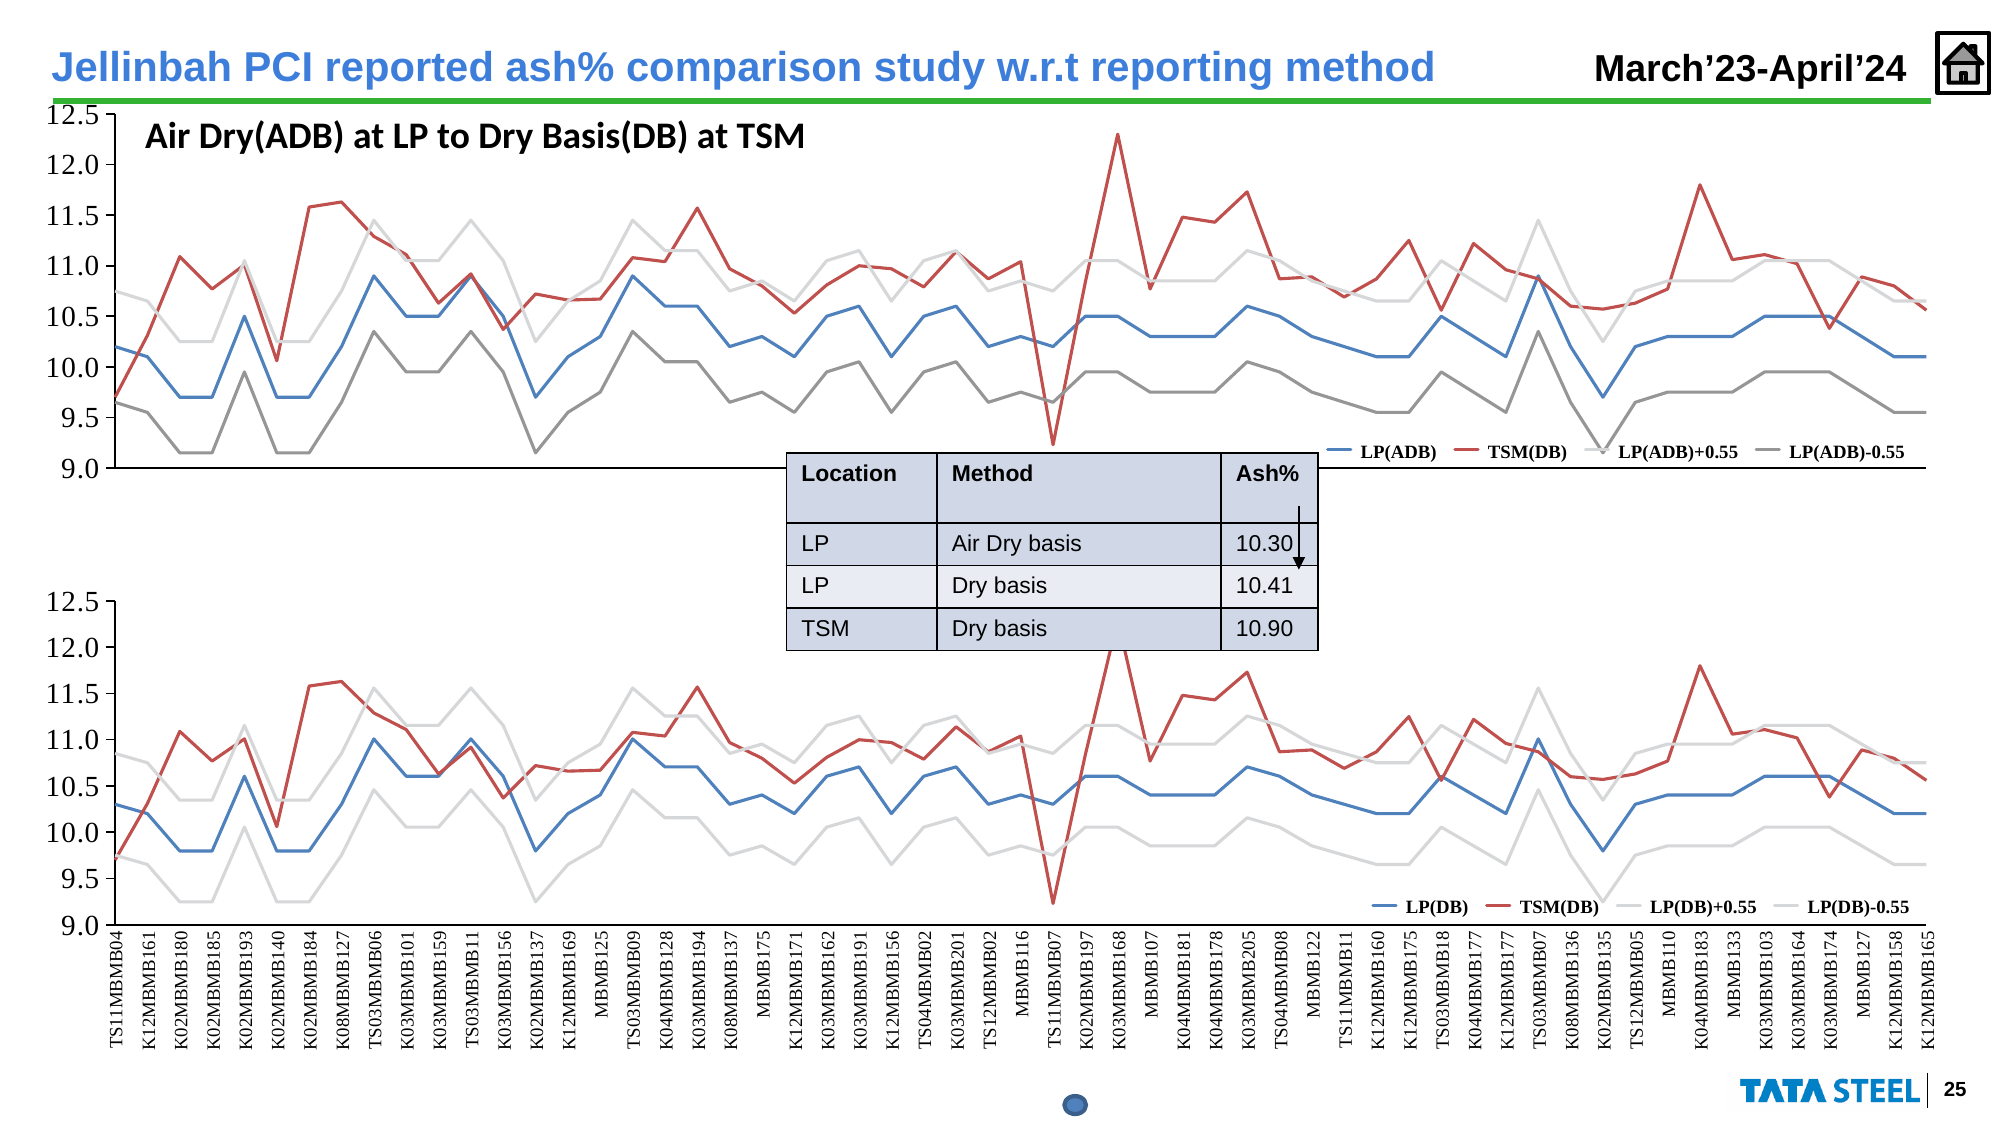

Jellinbah PCI reported ash% comparison study w.r.t reporting method               March’23-April’24

### Chart

| Category |  |  |  |  |
|---|---|---|---|---|
Air Dry(ADB) at LP to Dry Basis(DB) at TSM
LP(ADB)
TSM(DB)
LP(ADB)+0.55
LP(ADB)-0.55
| Location | Method | Ash% |
| --- | --- | --- |
| LP | Air Dry basis | 10.30 |
| LP | Dry basis | 10.41 |
| TSM | Dry basis | 10.90 |

### Chart

| Category |  |  |  |  |
|---|---|---|---|---|
LP(DB)
TSM(DB)
LP(DB)+0.55
LP(DB)-0.55
TS11MBMB04
K12MBMB161
K02MBMB180
K02MBMB185
K02MBMB193
K02MBMB140
K02MBMB184
K08MBMB127
TS03MBMB06
K03MBMB101
K03MBMB159
TS03MBMB11
K03MBMB156
K02MBMB137
K12MBMB169
MBMB125
TS03MBMB09
K04MBMB128
K03MBMB194
K08MBMB137
MBMB175
K12MBMB171
K03MBMB162
K03MBMB191
K12MBMB156
TS04MBMB02
K03MBMB201
TS12MBMB02
MBMB116
TS11MBMB07
K02MBMB197
K03MBMB168
MBMB107
K04MBMB181
K04MBMB178
K03MBMB205
TS04MBMB08
MBMB122
TS11MBMB11
K12MBMB160
K12MBMB175
TS03MBMB18
K04MBMB177
K12MBMB177
TS03MBMB07
K08MBMB136
K02MBMB135
TS12MBMB05
MBMB110
K04MBMB183
MBMB133
K03MBMB103
K03MBMB164
K03MBMB174
MBMB127
K12MBMB158
K12MBMB165